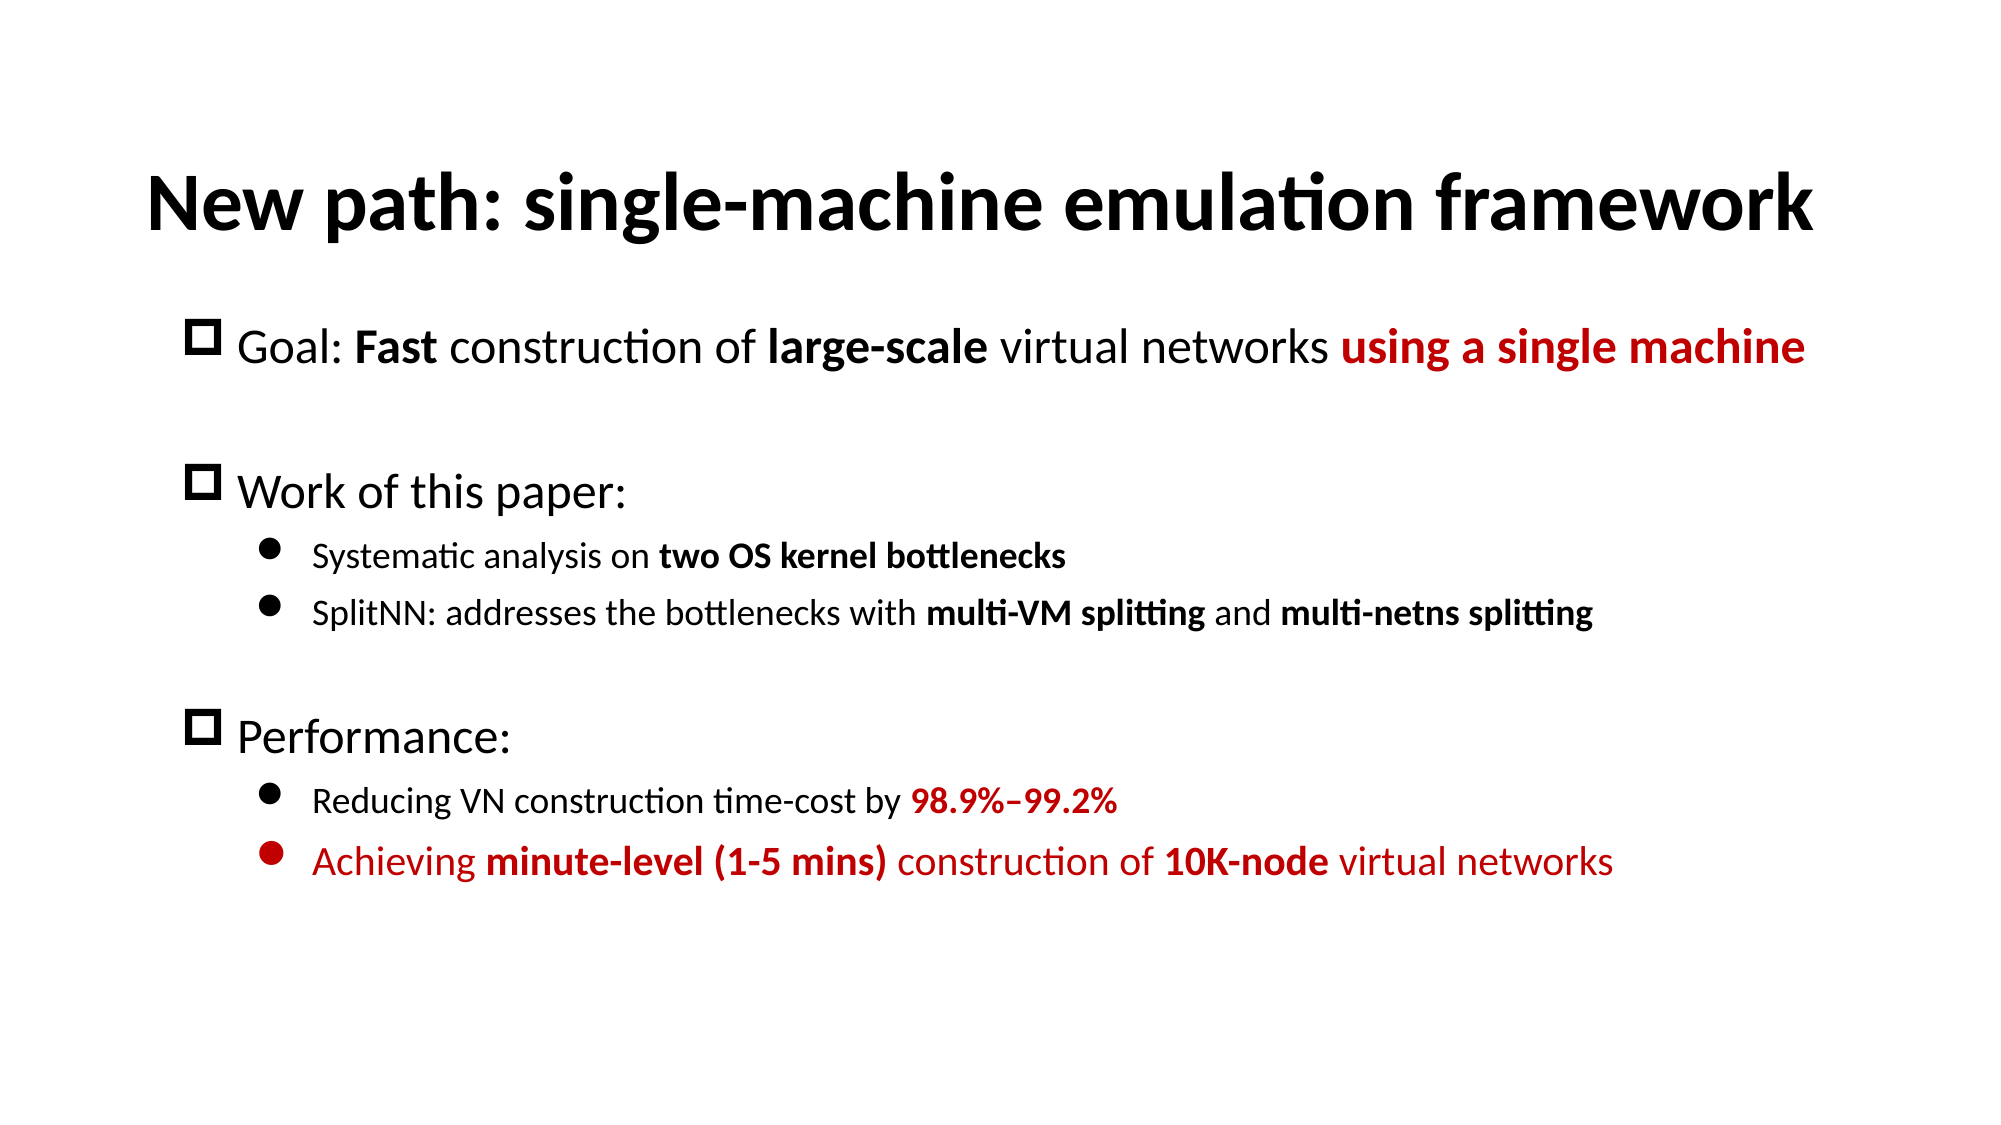

# New path: single-machine emulation framework
Goal: Fast construction of large-scale virtual networks using a single machine

Work of this paper:
Systematic analysis on two OS kernel bottlenecks
SplitNN: addresses the bottlenecks with multi-VM splitting and multi-netns splitting

Performance:
Reducing VN construction time-cost by 98.9%–99.2%
Achieving minute-level (1-5 mins) construction of 10K-node virtual networks